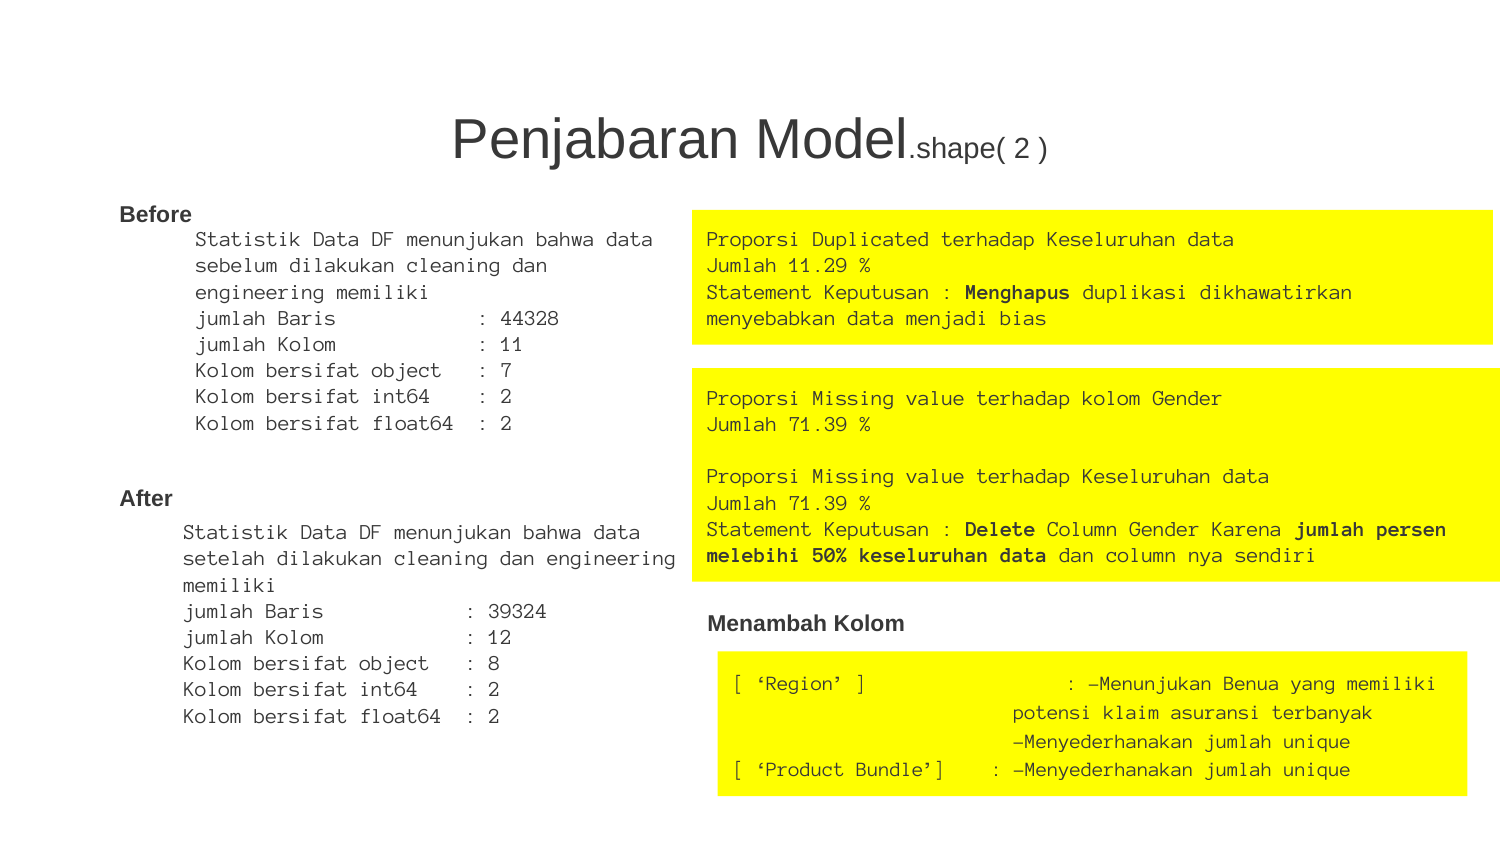

Penjabaran Model.shape( 2 )
Before
Statistik Data DF menunjukan bahwa data sebelum dilakukan cleaning dan engineering memiliki
jumlah Baris            : 44328
jumlah Kolom            : 11
Kolom bersifat object   : 7
Kolom bersifat int64    : 2
Kolom bersifat float64  : 2
Proporsi Duplicated terhadap Keseluruhan data
Jumlah 11.29 %
Statement Keputusan : Menghapus duplikasi dikhawatirkan menyebabkan data menjadi bias
Proporsi Missing value terhadap kolom Gender
Jumlah 71.39 %

Proporsi Missing value terhadap Keseluruhan data
Jumlah 71.39 %
Statement Keputusan : Delete Column Gender Karena jumlah persen melebihi 50% keseluruhan data dan column nya sendiri
After
Statistik Data DF menunjukan bahwa data setelah dilakukan cleaning dan engineering memiliki
jumlah Baris            : 39324
jumlah Kolom            : 12
Kolom bersifat object   : 8
Kolom bersifat int64    : 2
Kolom bersifat float64  : 2
Menambah Kolom
[ ‘Region’ ]		   : -Menunjukan Benua yang memiliki
     potensi klaim asuransi terbanyak
     -Menyederhanakan jumlah unique
[ ‘Product Bundle’]    : -Menyederhanakan jumlah unique